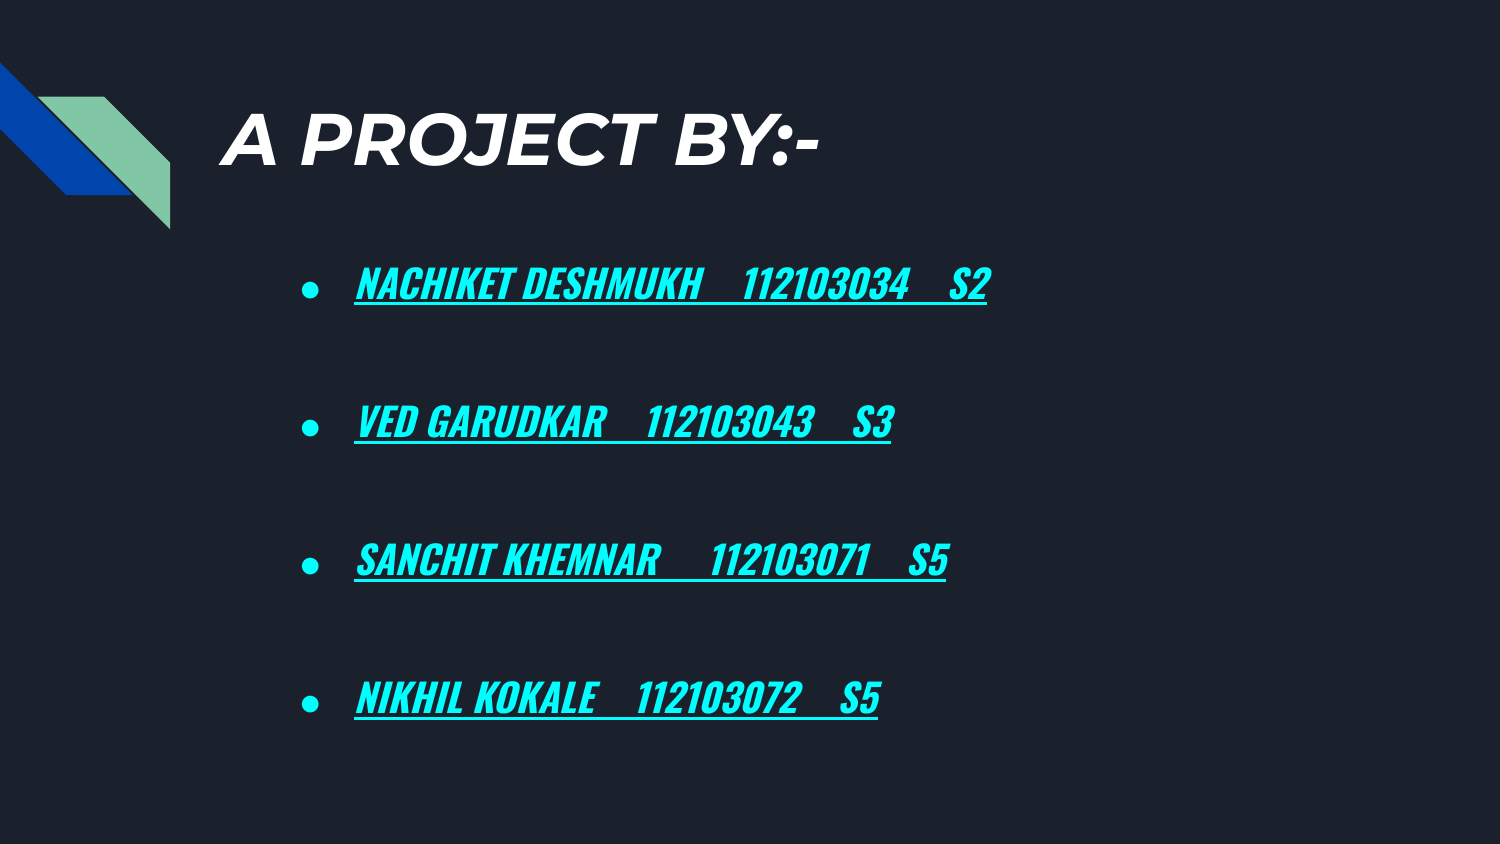

# A PROJECT BY:-

NACHIKET DESHMUKH    112103034    S2

VED GARUDKAR    112103043    S3

SANCHIT KHEMNAR     112103071    S5

NIKHIL KOKALE    112103072    S5